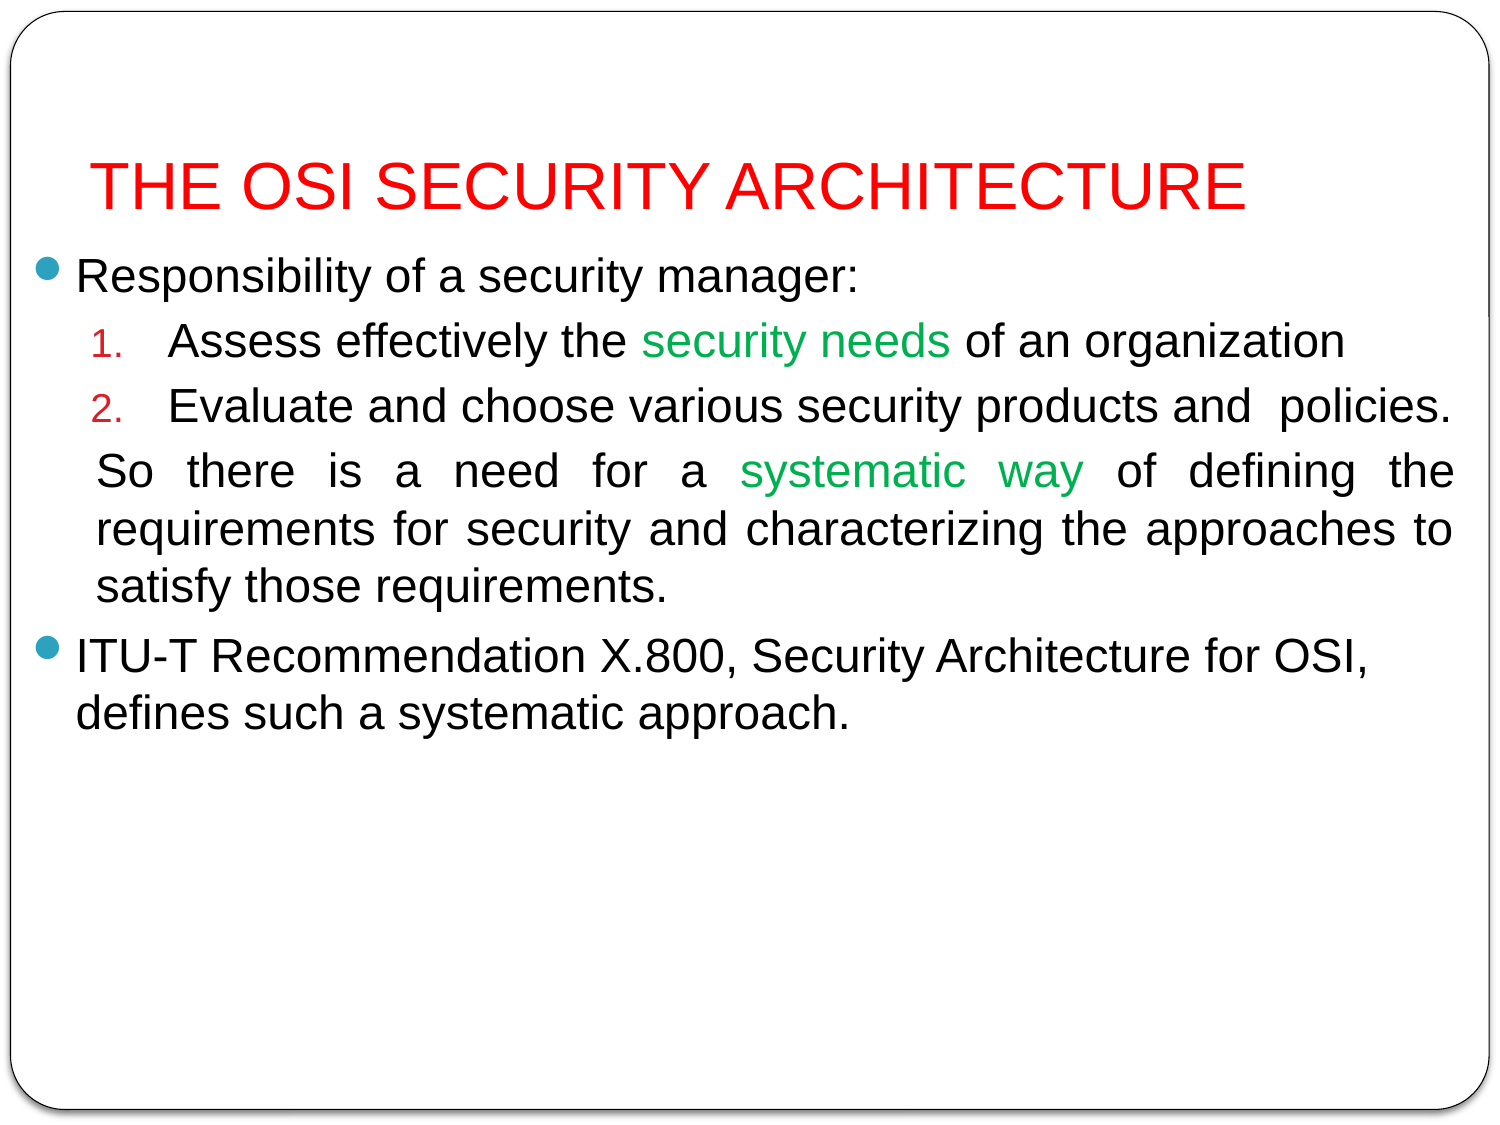

# THE OSI SECURITY ARCHITECTURE
Responsibility of a security manager:
Assess effectively the security needs of an organization
Evaluate and choose various security products and  policies.
So there is a need for a systematic way of defining the requirements for security and characterizing the approaches to satisfy those requirements.
ITU-T Recommendation X.800, Security Architecture for OSI, defines such a systematic approach.